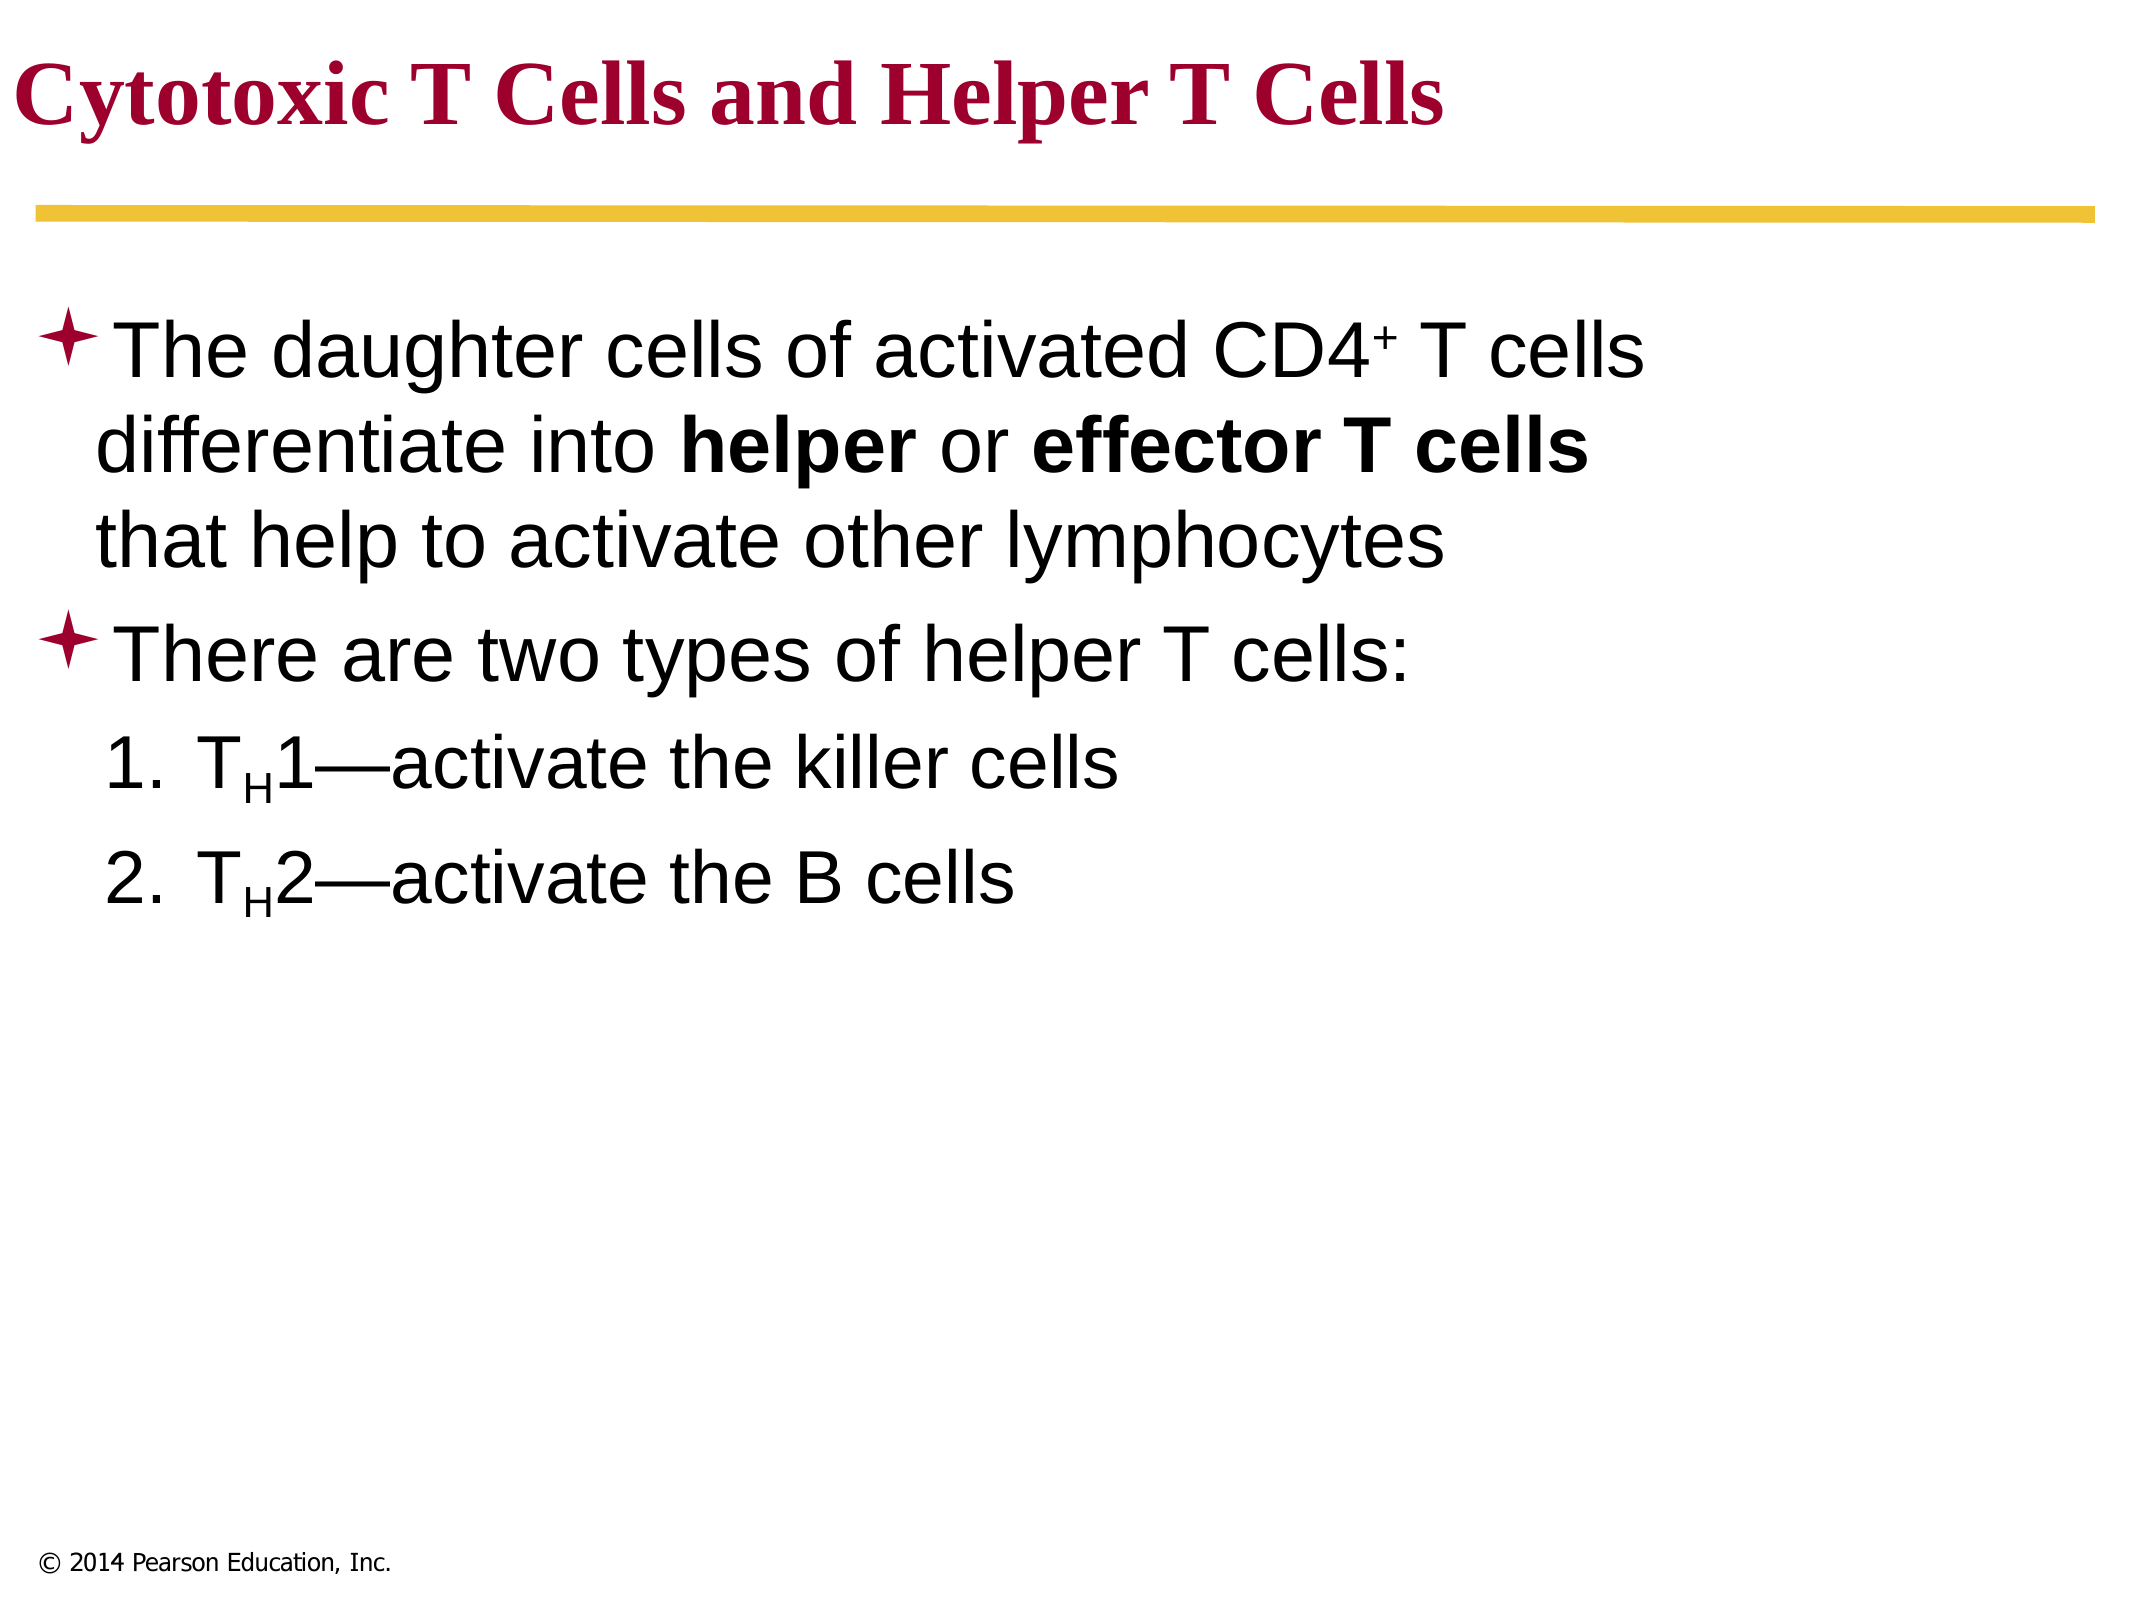

Cytotoxic T Cells and Helper T Cells

The daughter cells of activated CD4+ T cells differentiate into helper or effector T cells
that help to activate other lymphocytes
There are two types of helper T cells:
TH1—activate the killer cells
TH2—activate the B cells